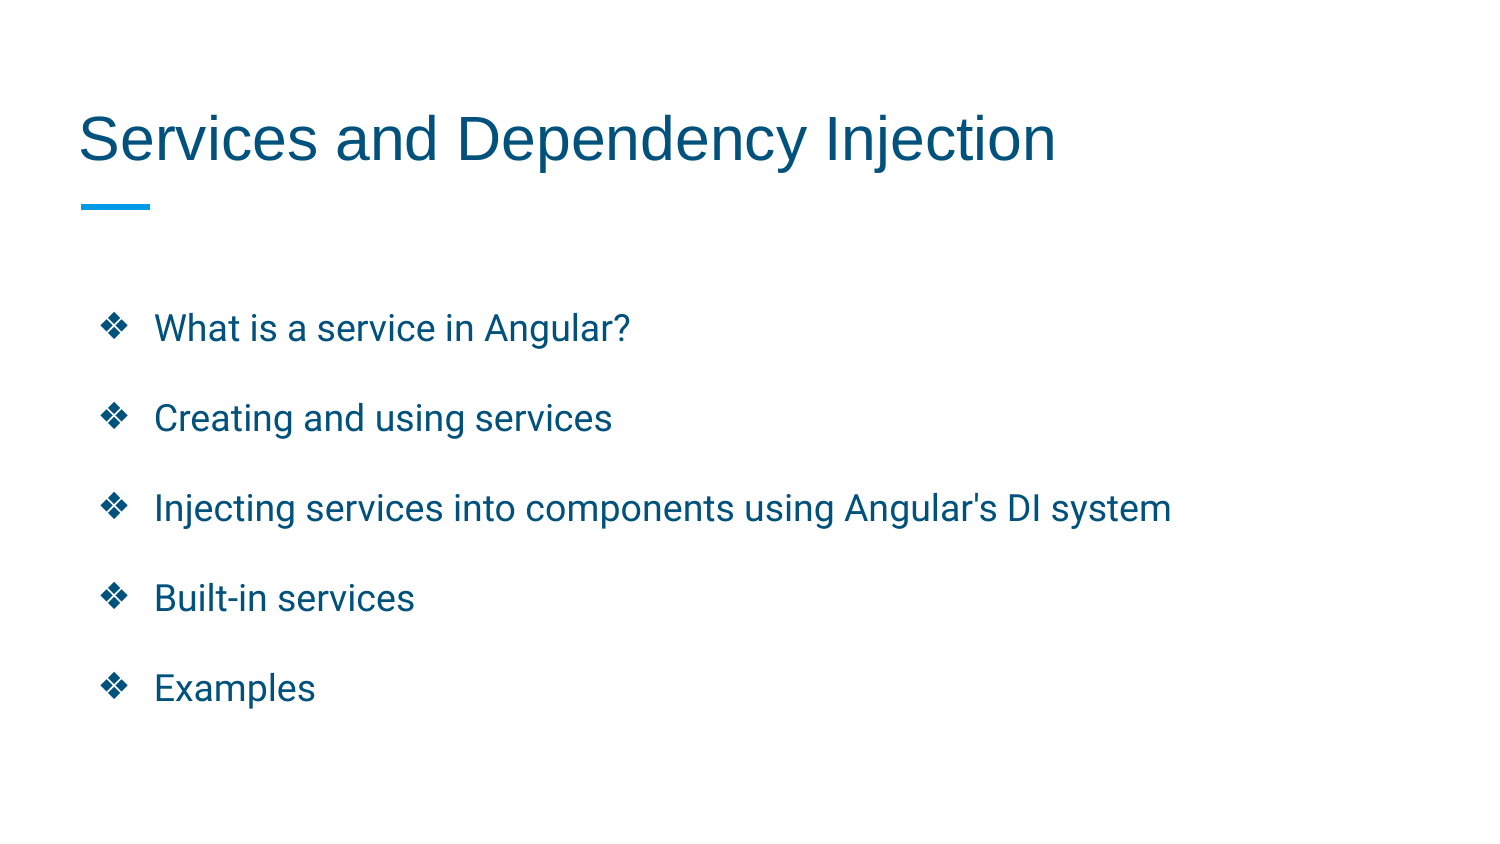

# Services and Dependency Injection
What is a service in Angular?
Creating and using services
Injecting services into components using Angular's DI system
Built-in services
Examples